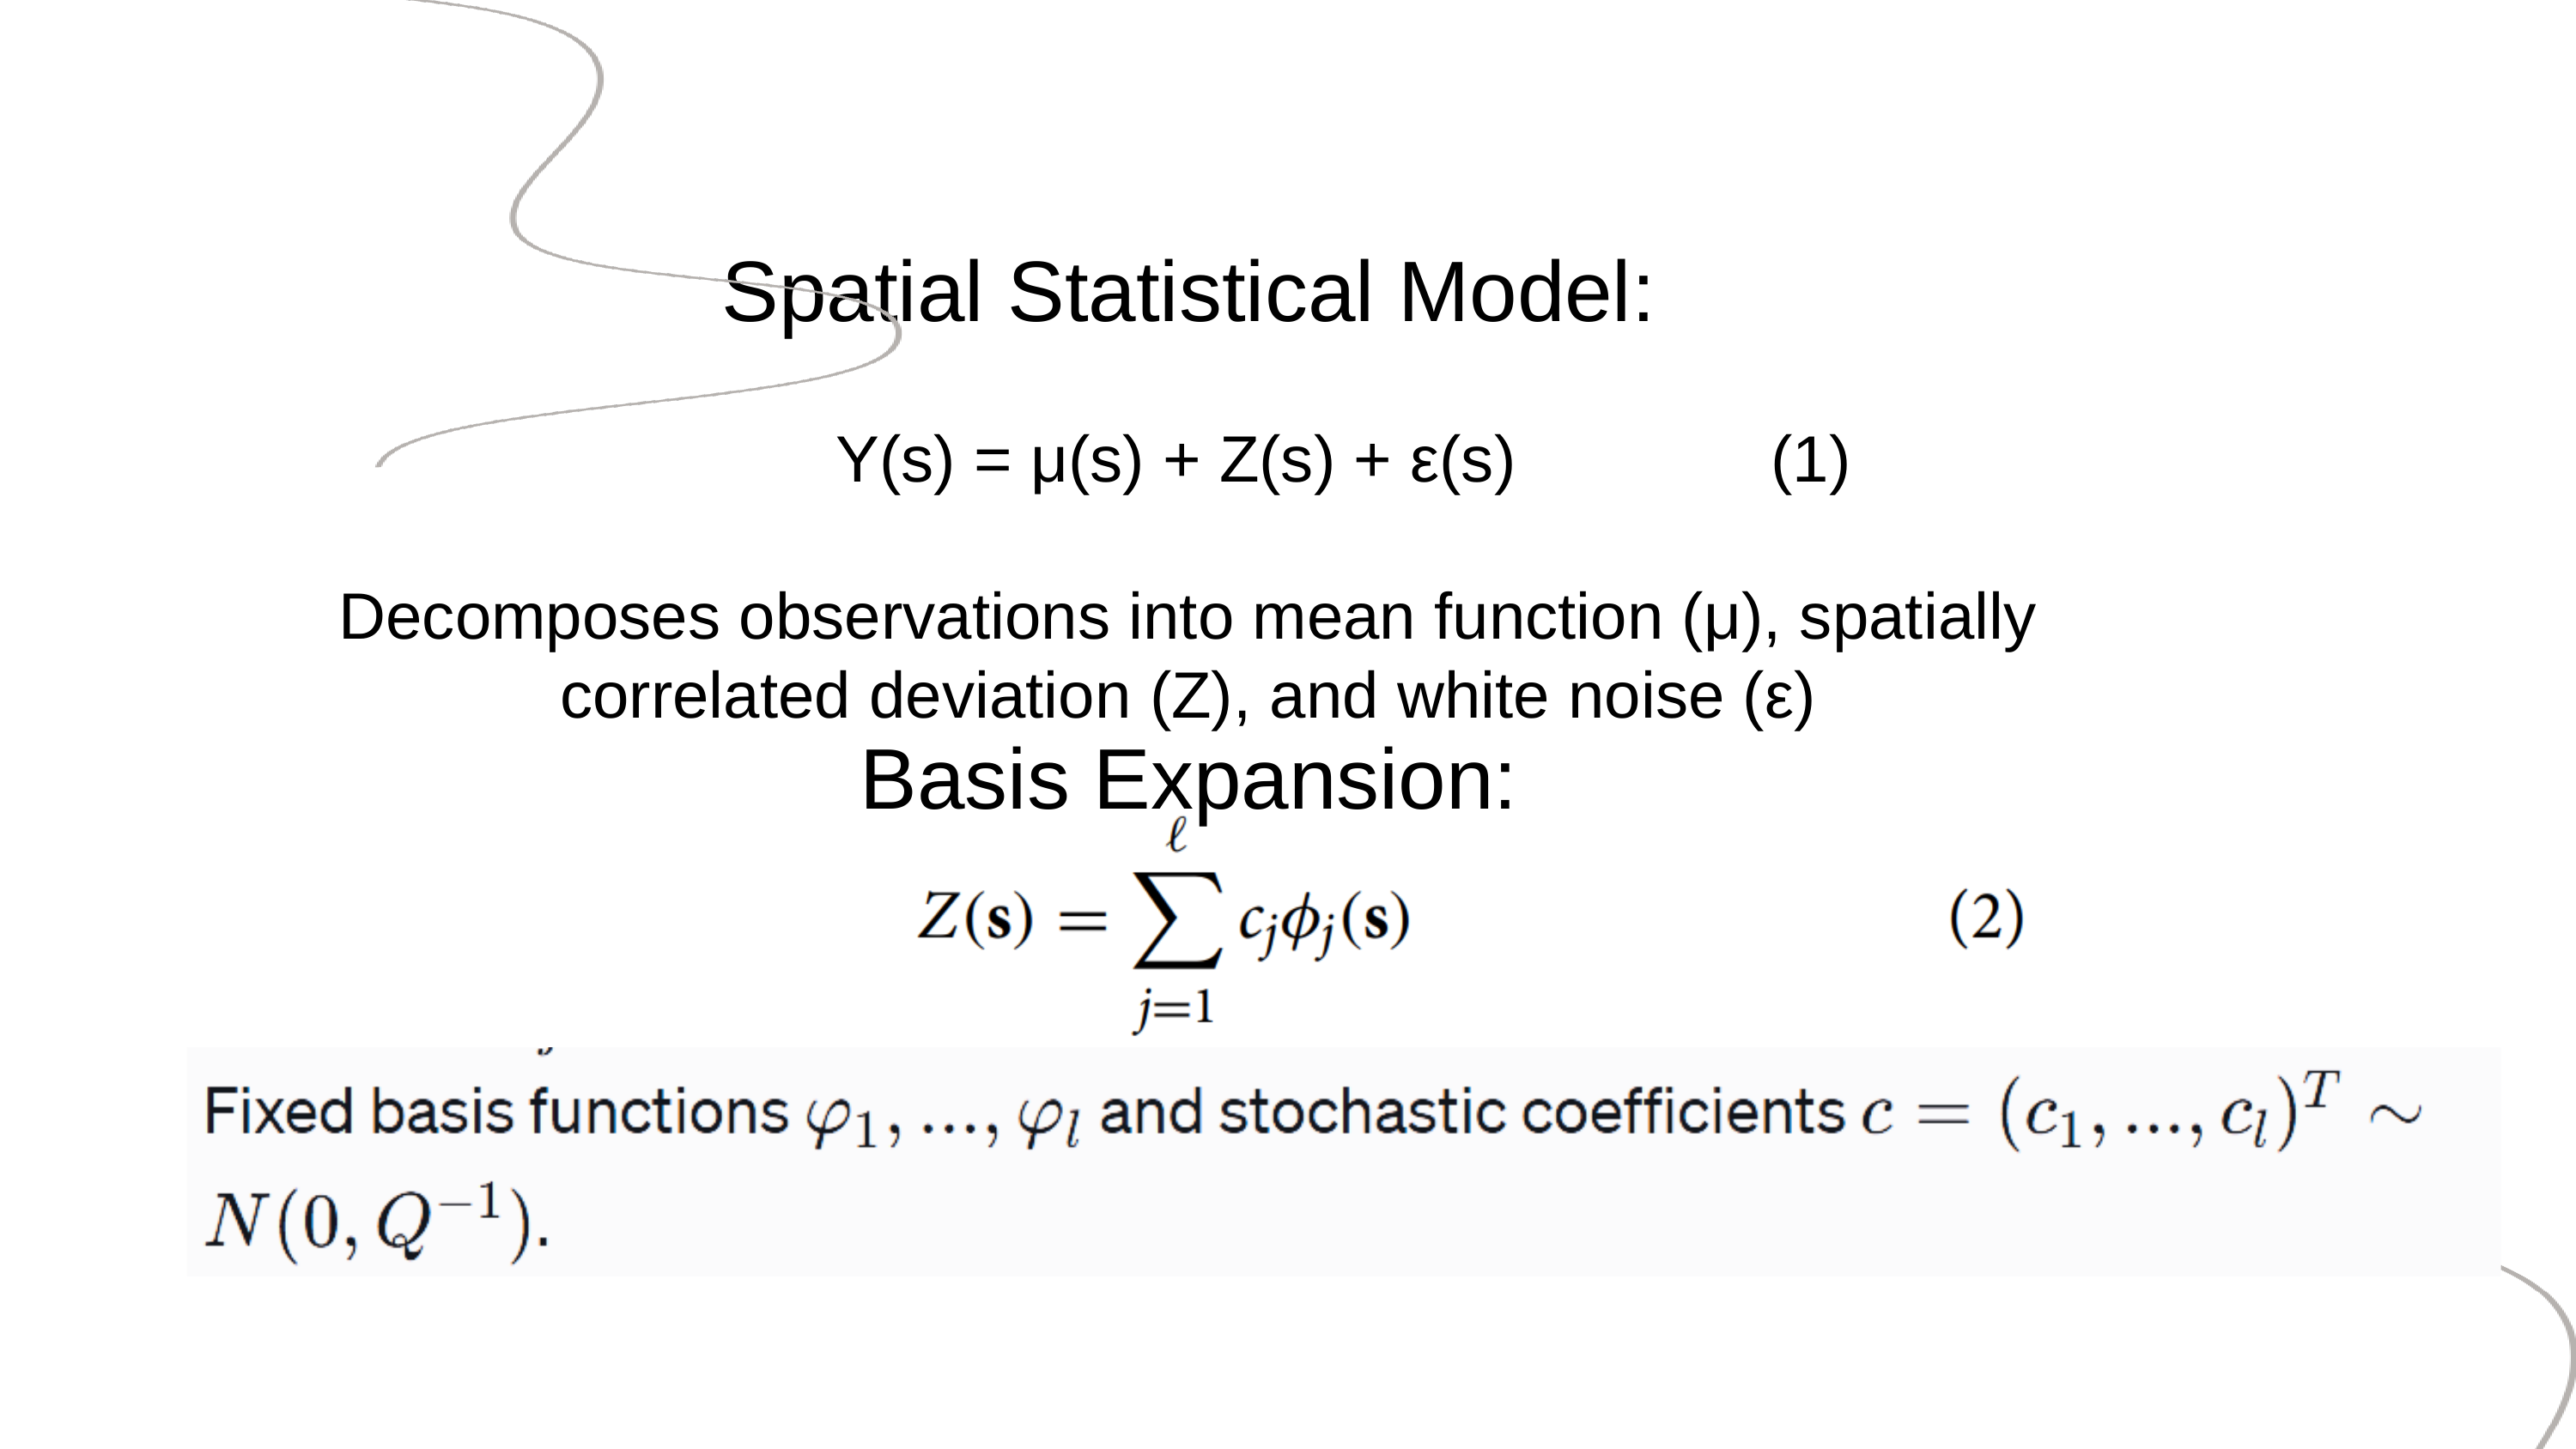

Spatial Statistical Model:

                 Y(s) = μ(s) + Z(s) + ε(s)              (1)

Decomposes observations into mean function (μ), spatially correlated deviation (Z), and white noise (ε)

Basis Expansion: